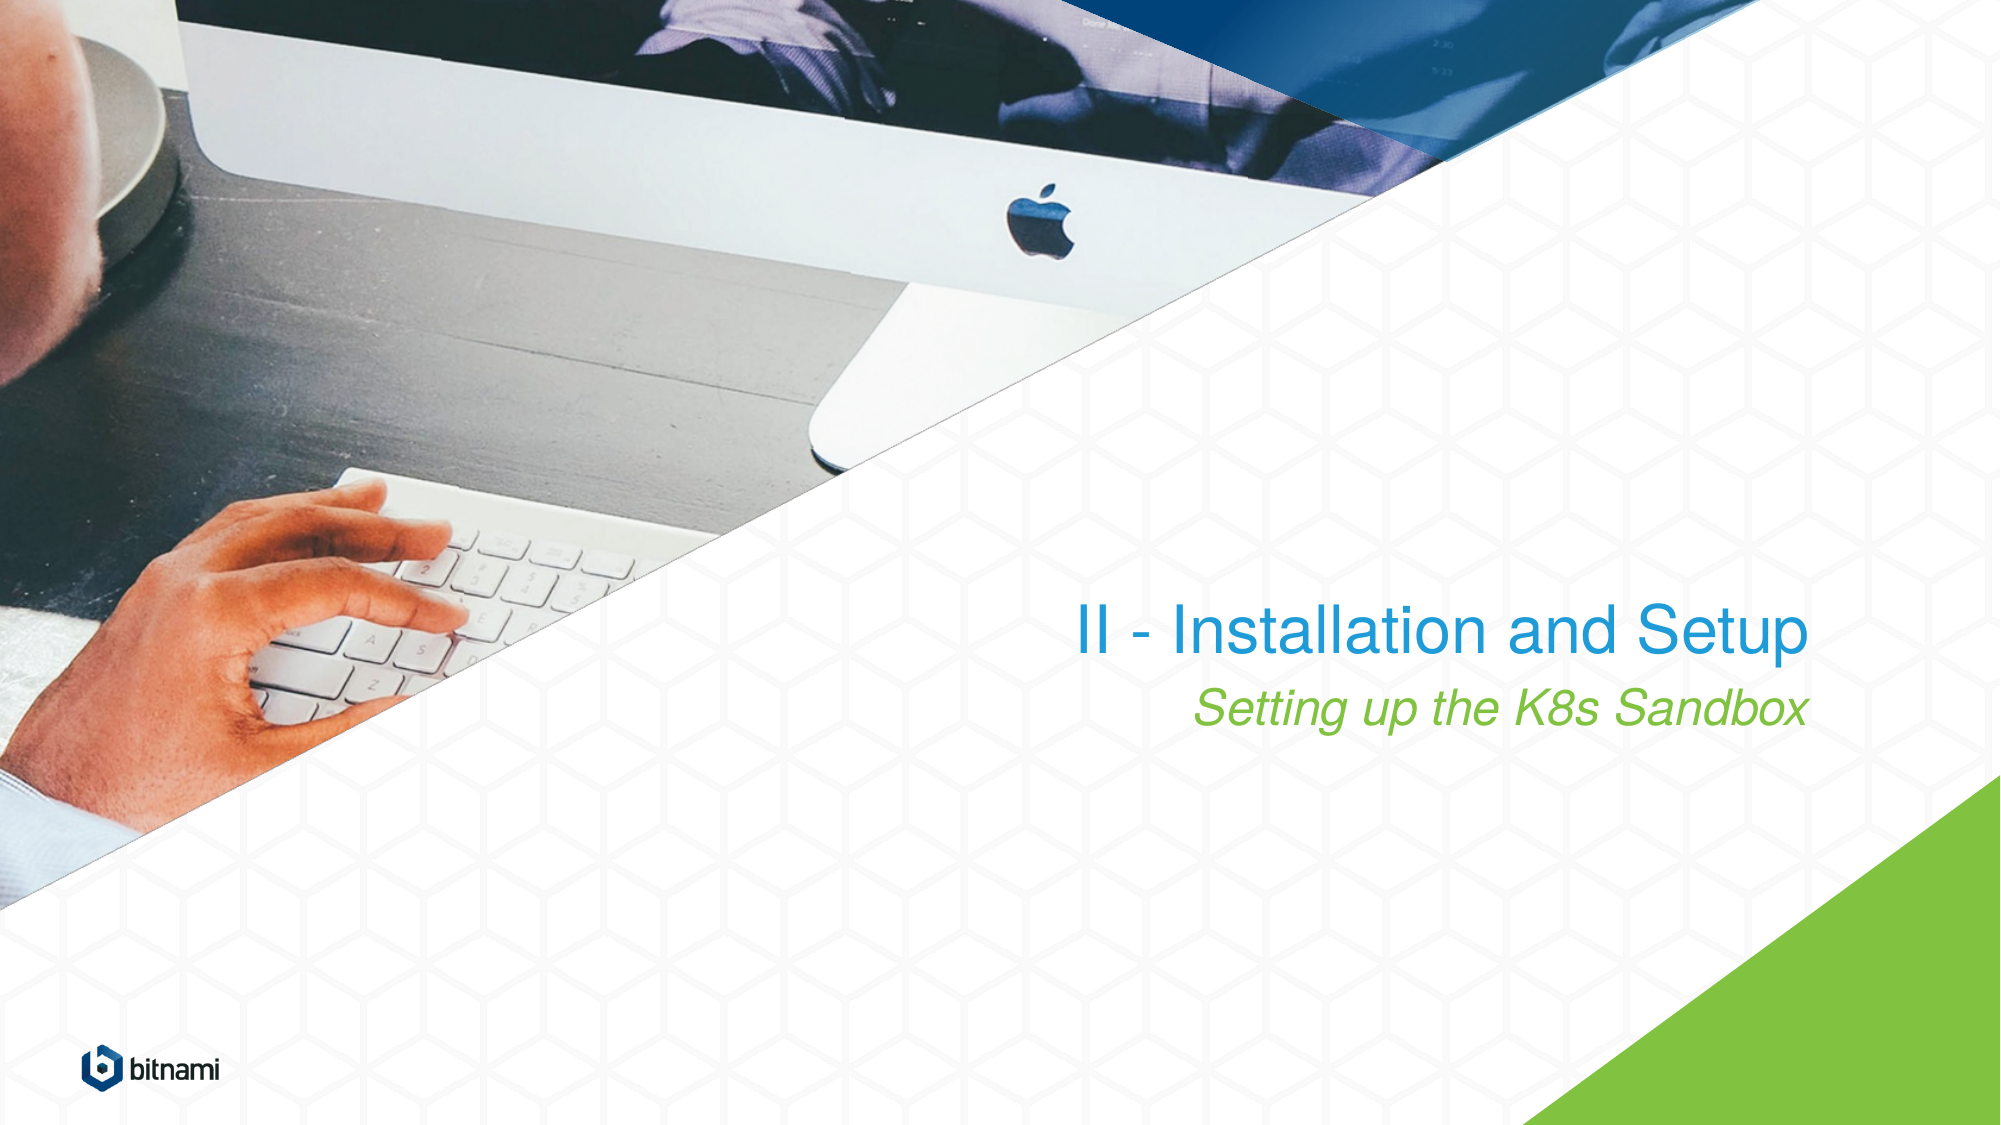

# II - Installation and Setup
Setting up the K8s Sandbox